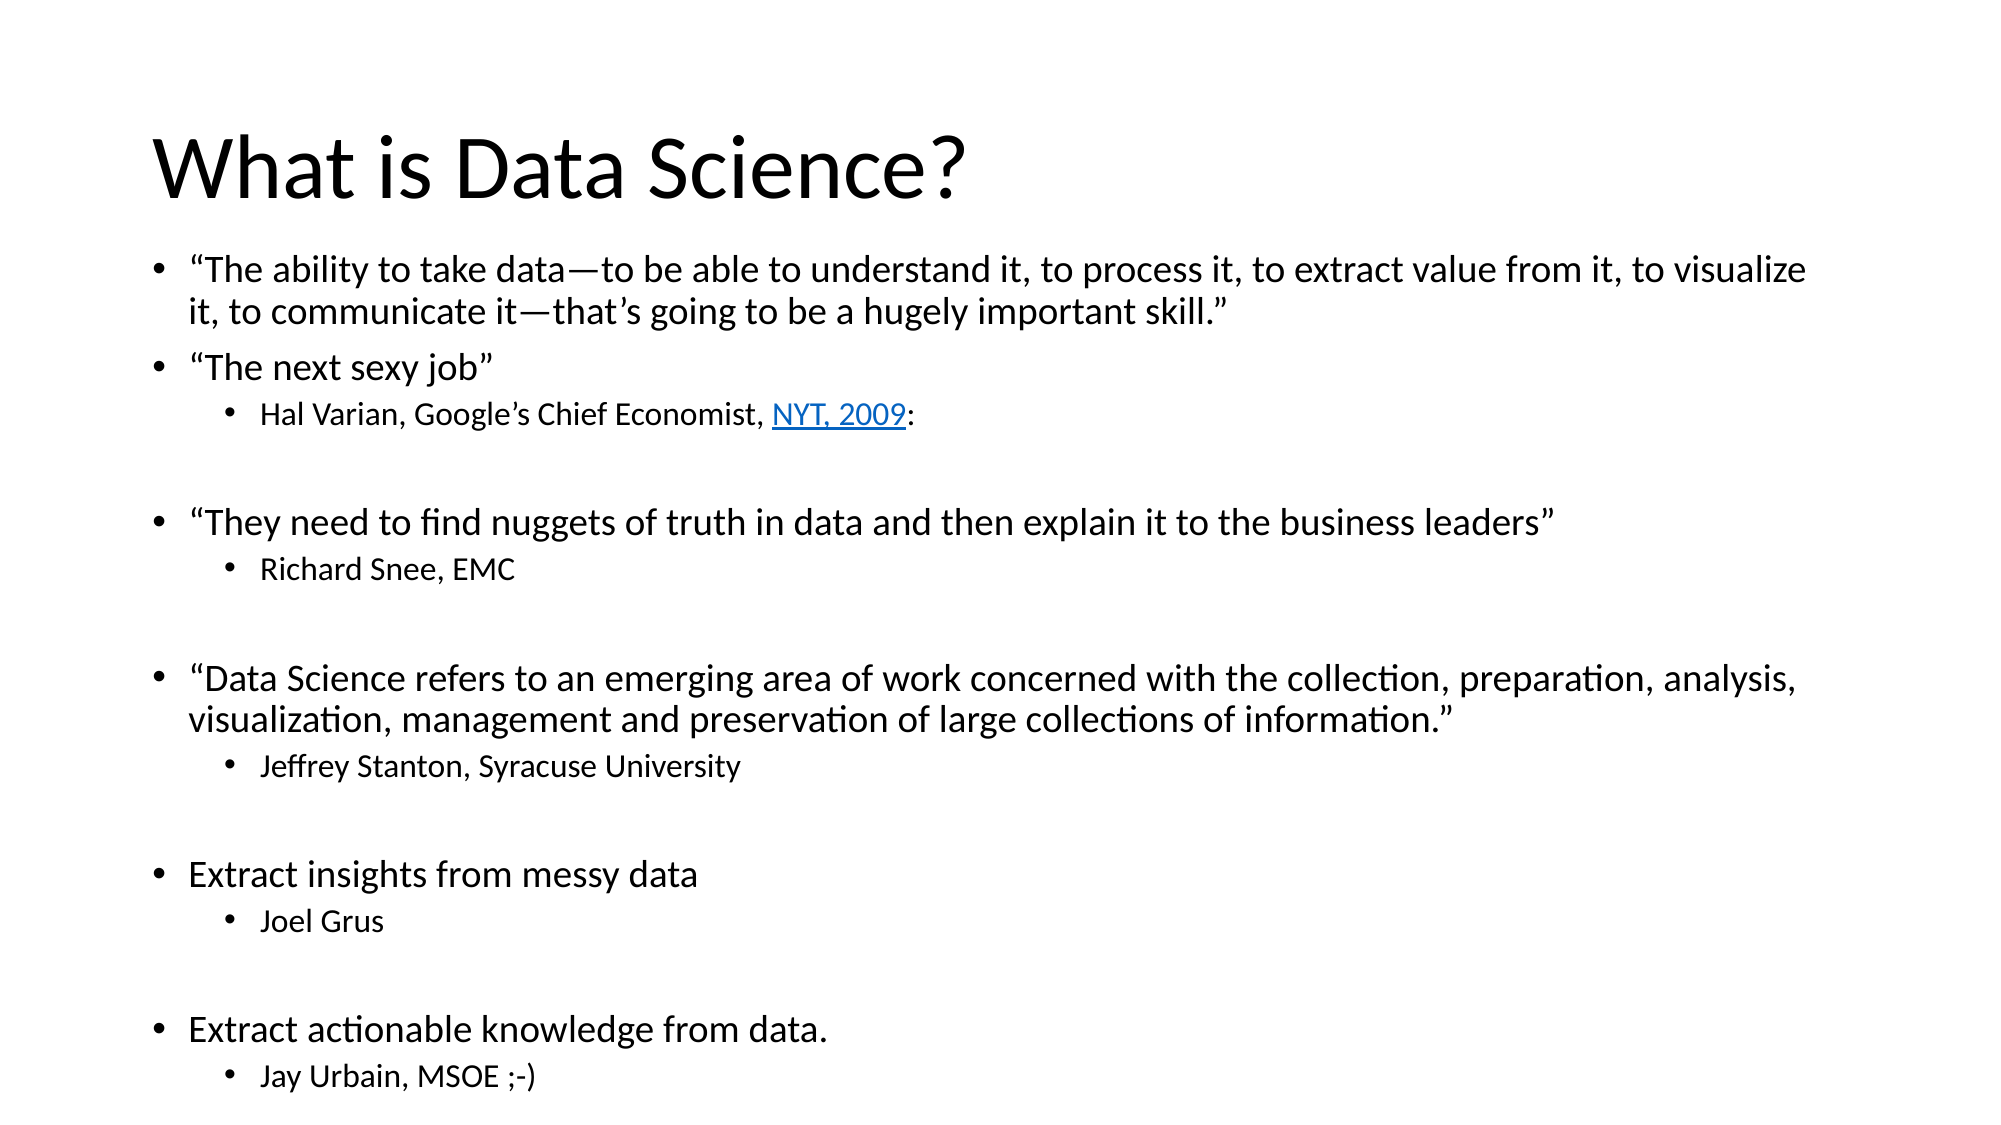

# What is Data Science?
“The ability to take data—to be able to understand it, to process it, to extract value from it, to visualize it, to communicate it—that’s going to be a hugely important skill.”
“The next sexy job”
Hal Varian, Google’s Chief Economist, NYT, 2009:

“They need to find nuggets of truth in data and then explain it to the business leaders”
Richard Snee, EMC

“Data Science refers to an emerging area of work concerned with the collection, preparation, analysis, visualization, management and preservation of large collections of information.”
Jeffrey Stanton, Syracuse University

Extract insights from messy data
Joel Grus

Extract actionable knowledge from data.
Jay Urbain, MSOE ;-)